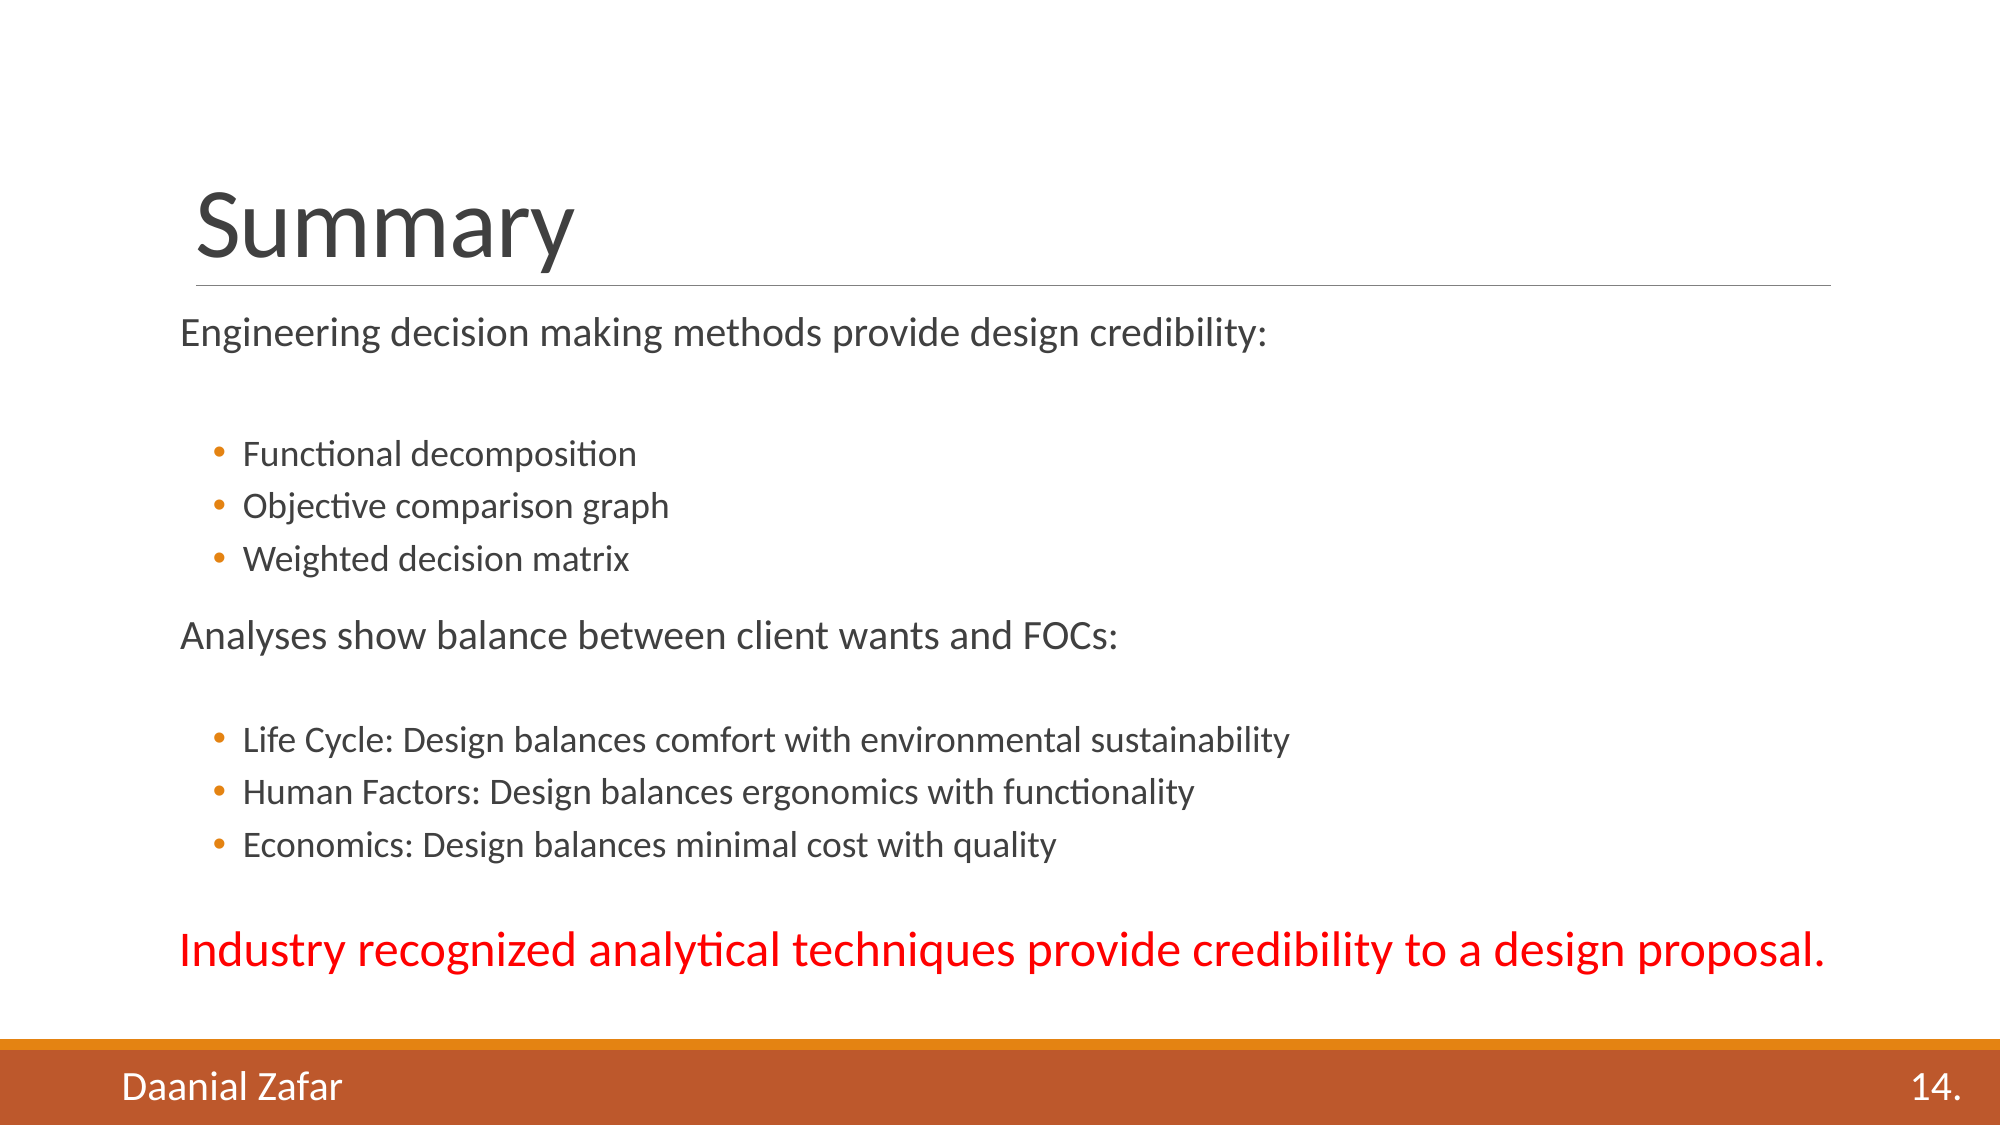

# Summary
Engineering decision making methods provide design credibility:

Functional decomposition
Objective comparison graph
Weighted decision matrix
Analyses show balance between client wants and FOCs:

Life Cycle: Design balances comfort with environmental sustainability
Human Factors: Design balances ergonomics with functionality
Economics: Design balances minimal cost with quality

Industry recognized analytical techniques provide credibility to a design proposal.
Daanial Zafar
14.